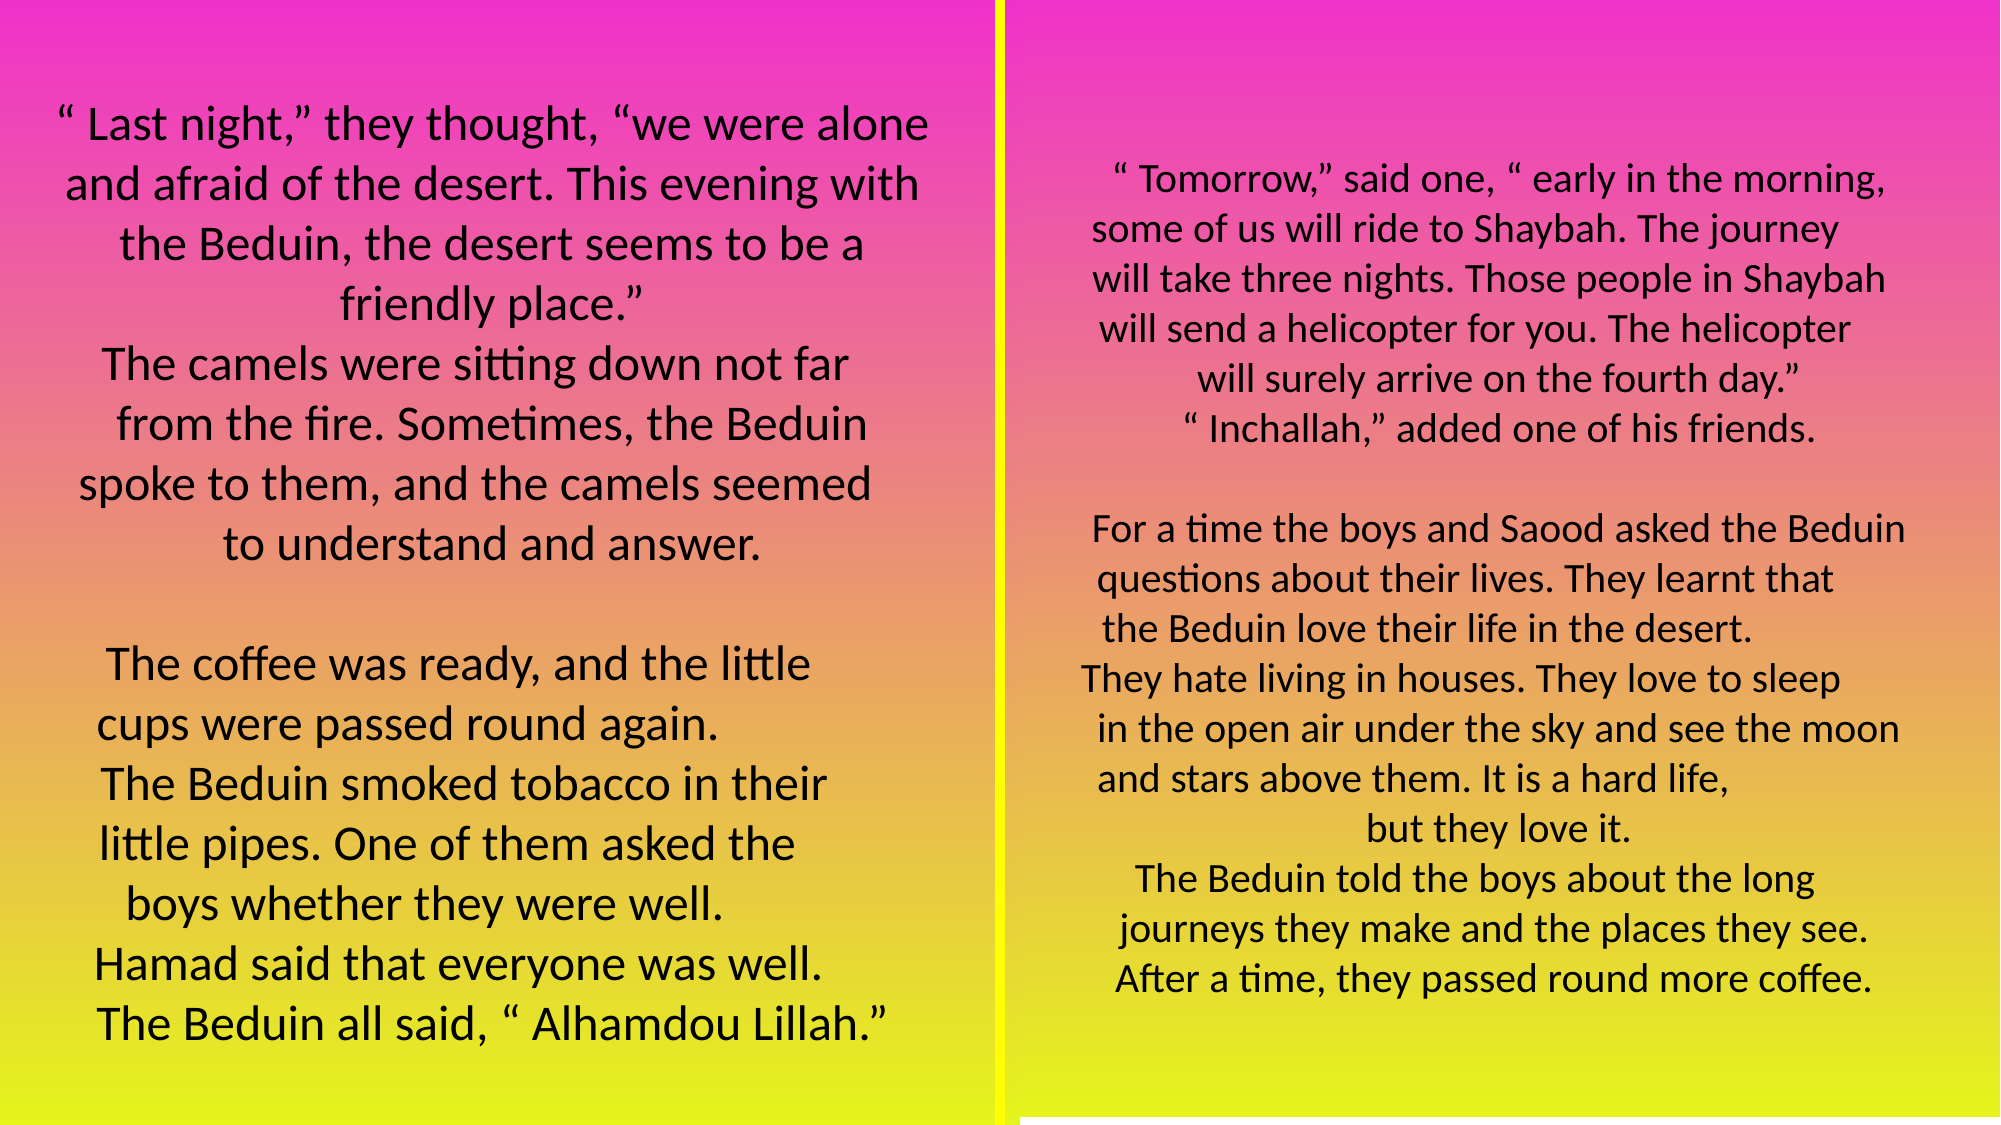

“ Last night,” they thought, “we were alone and afraid of the desert. This evening with the Beduin, the desert seems to be a friendly place.”
The camels were sitting down not far    from the fire. Sometimes, the Beduin spoke to them, and the camels seemed    to understand and answer.

The coffee was ready, and the little       cups were passed round again.                The Beduin smoked tobacco in their      little pipes. One of them asked the         boys whether they were well.             Hamad said that everyone was well.       The Beduin all said, “ Alhamdou Lillah.”

“ Tomorrow,” said one, “ early in the morning, some of us will ride to Shaybah. The journey        will take three nights. Those people in Shaybah   will send a helicopter for you. The helicopter      will surely arrive on the fourth day.”
“ Inchallah,” added one of his friends.

For a time the boys and Saood asked the Beduin questions about their lives. They learnt that        the Beduin love their life in the desert.                They hate living in houses. They love to sleep         in the open air under the sky and see the moon and stars above them. It is a hard life,                   but they love it.
The Beduin told the boys about the long      journeys they make and the places they see.
After a time, they passed round more coffee.